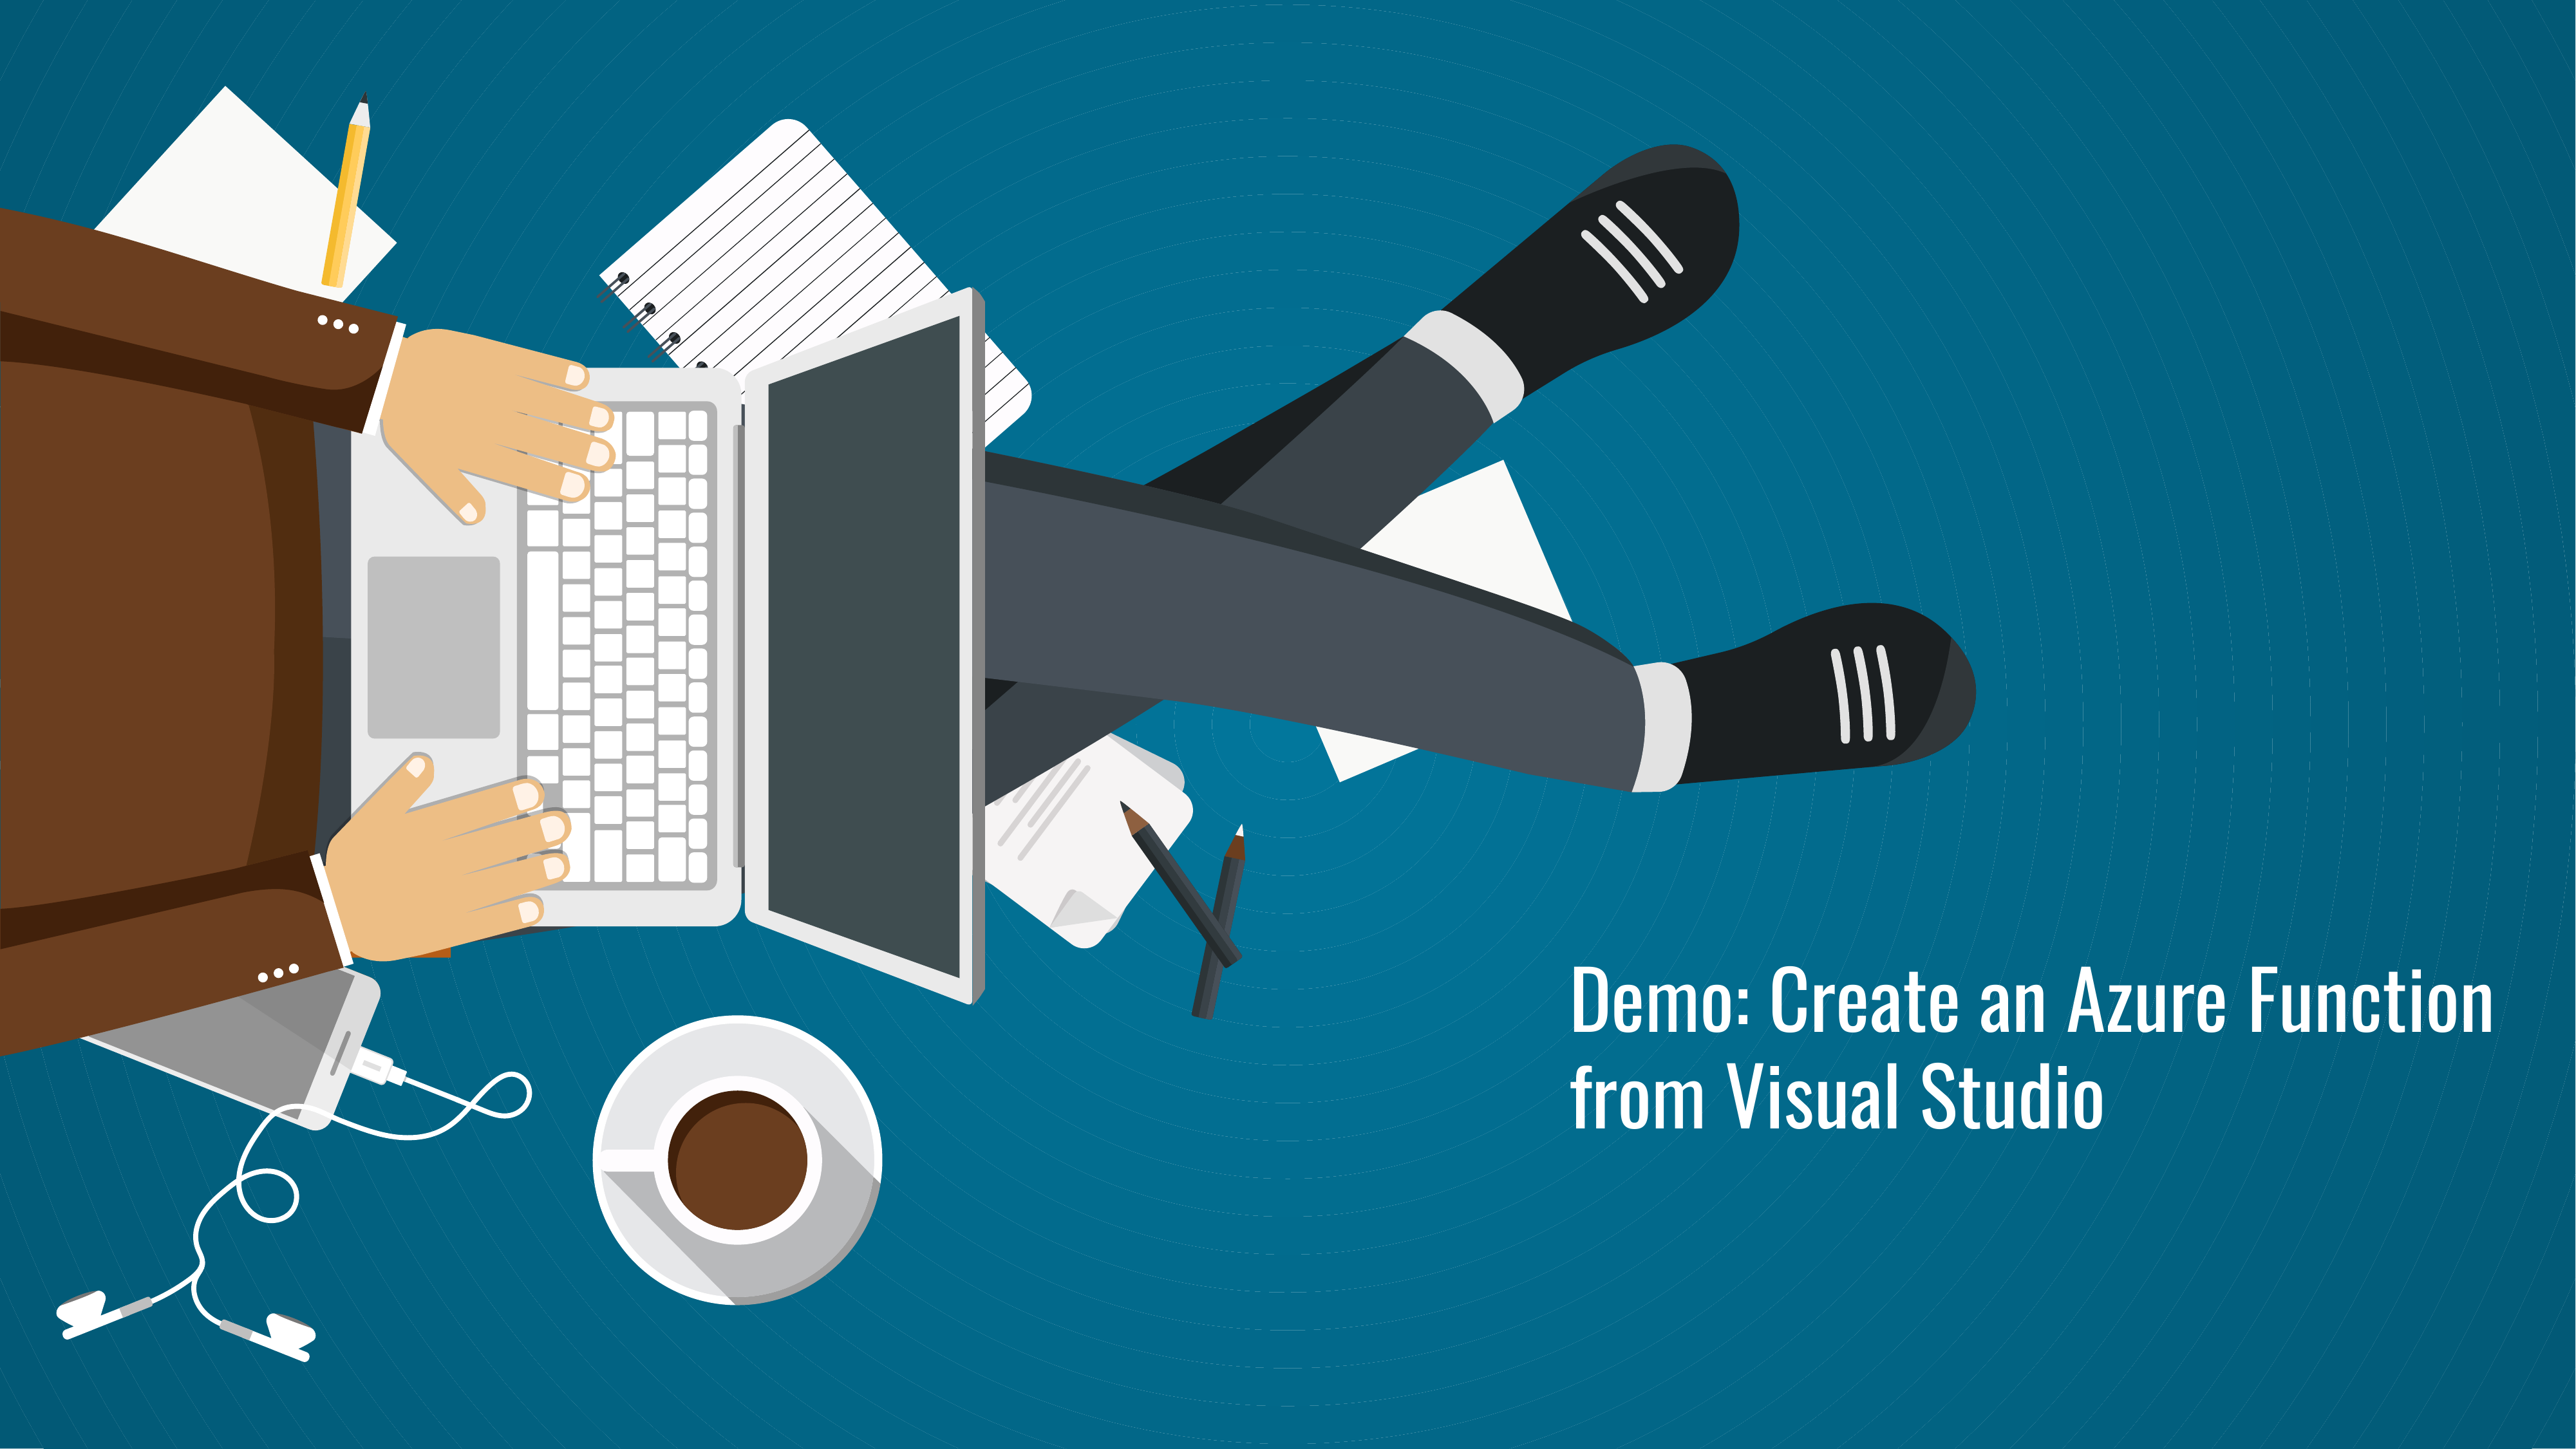

Demo: Create an Azure Function from Visual Studio